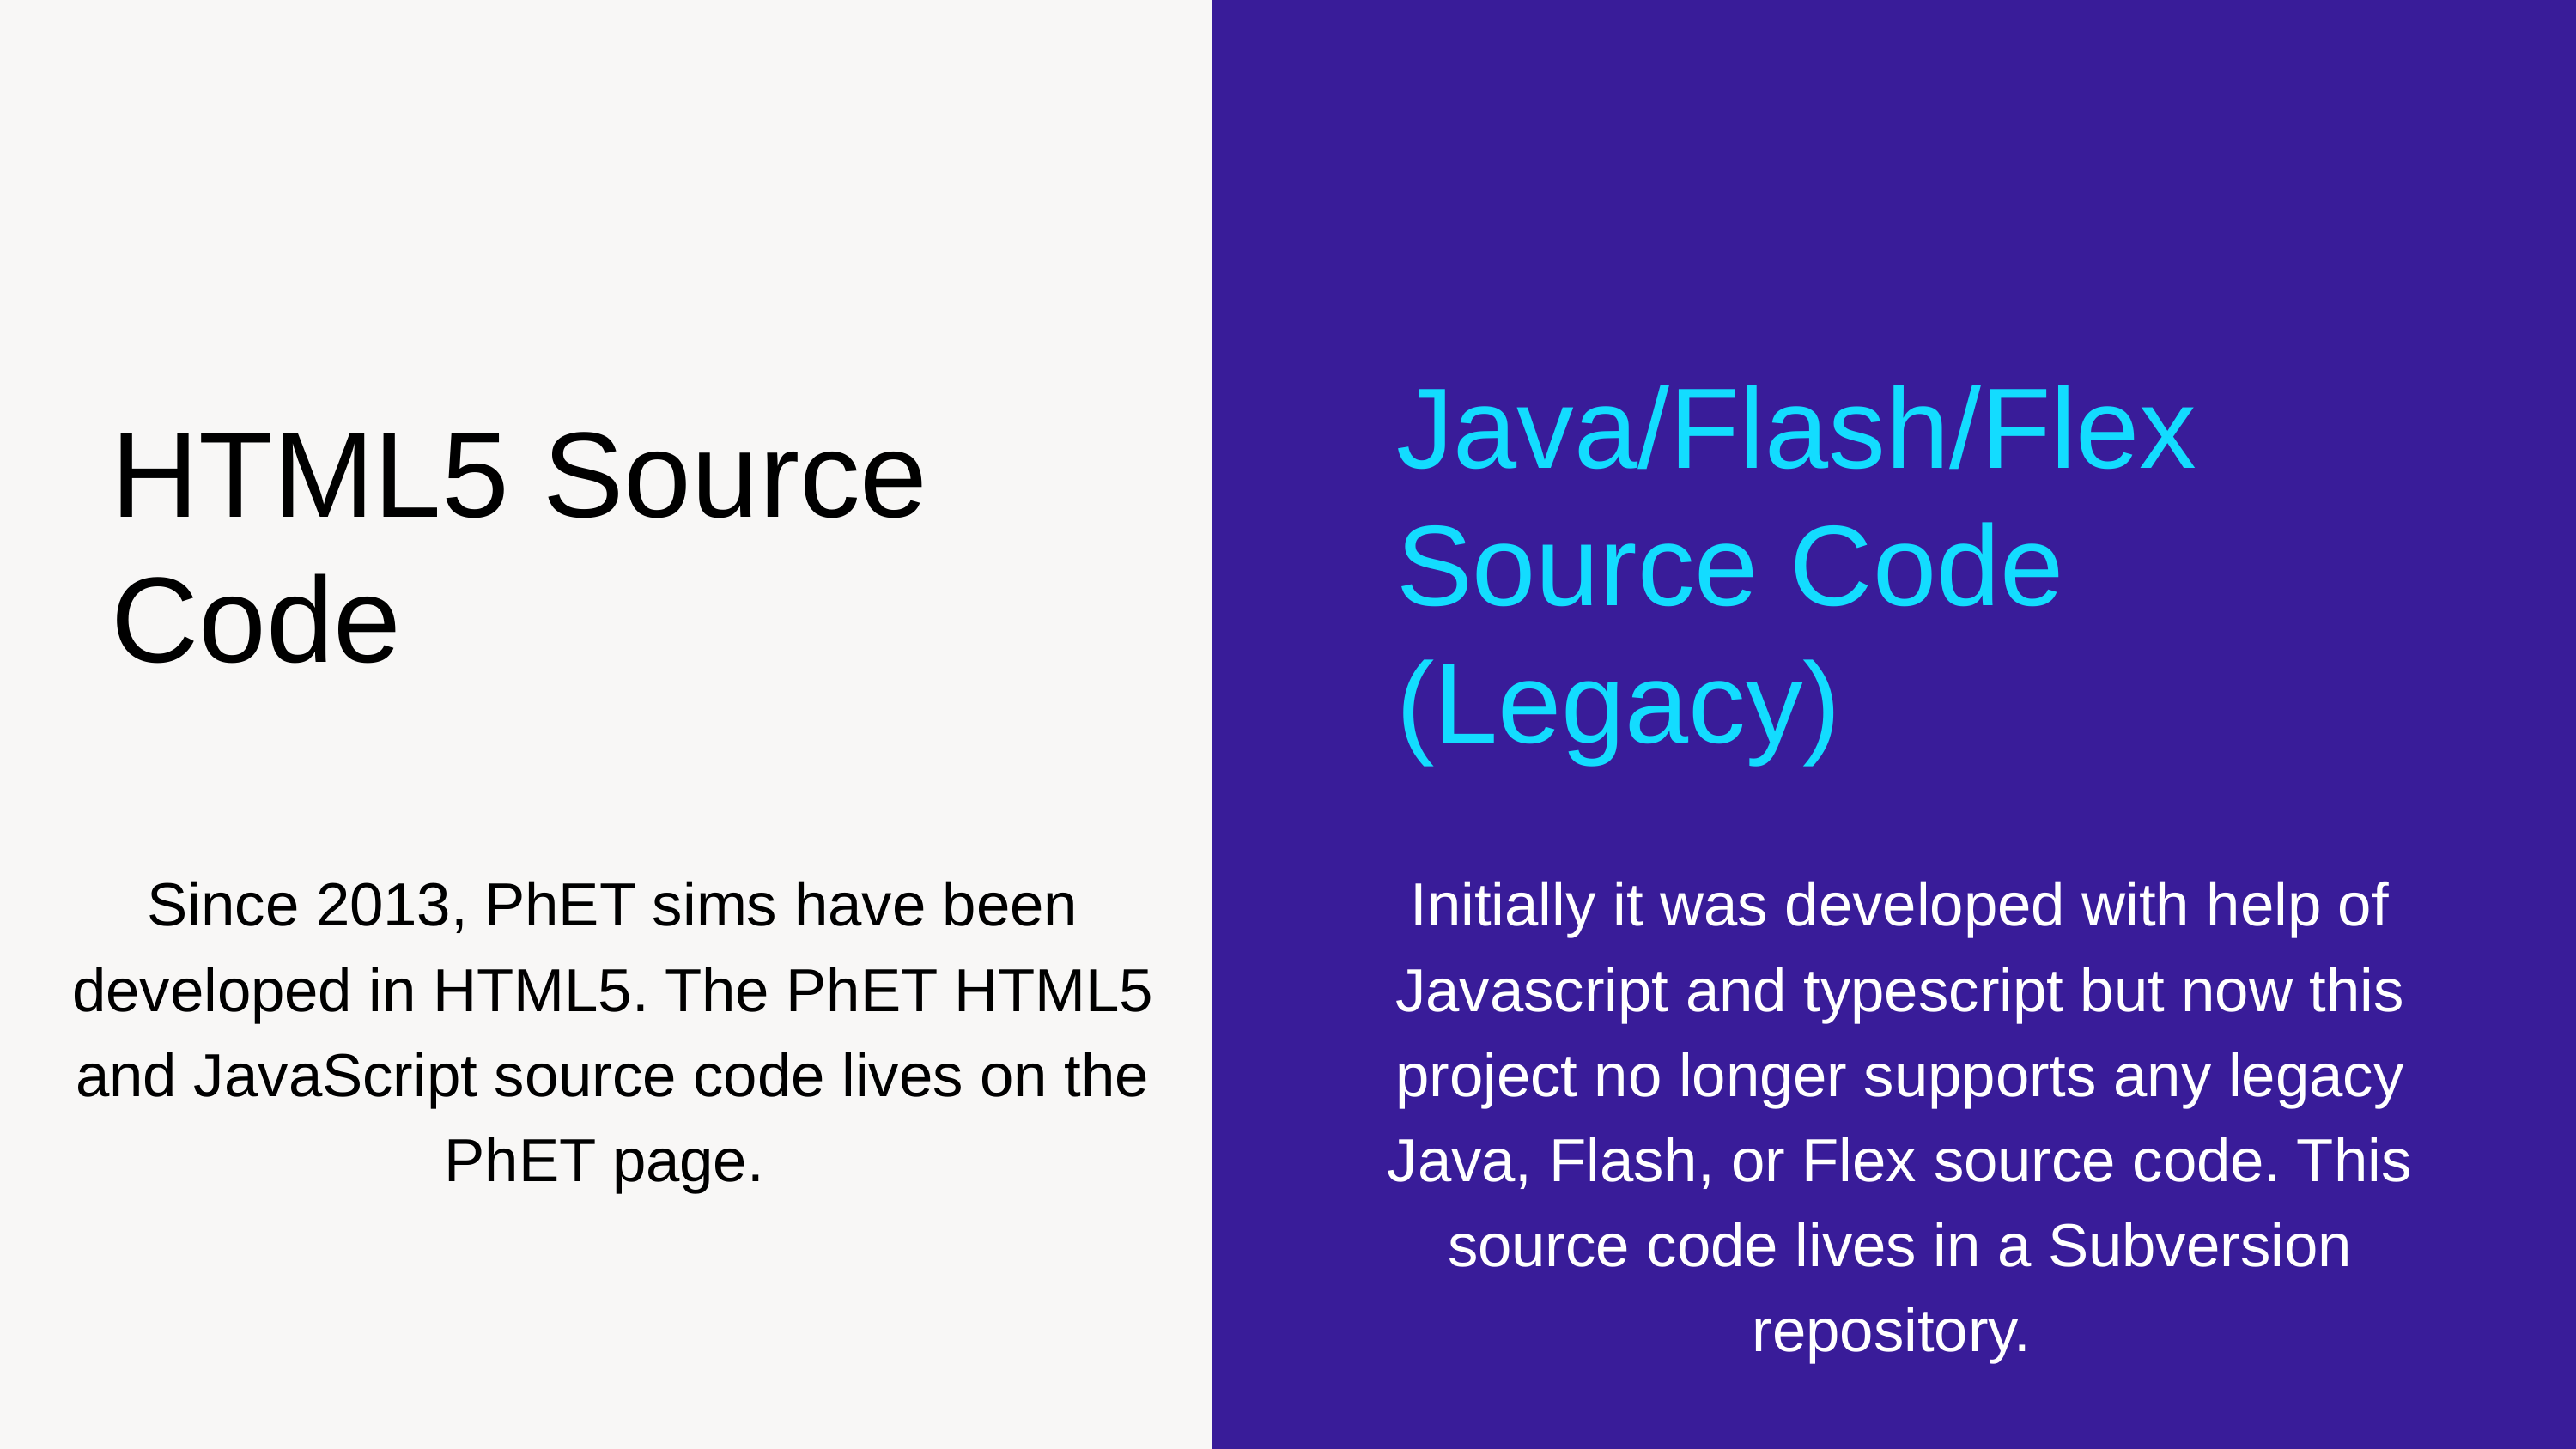

HTML5 Source Code

Java/Flash/Flex Source Code (Legacy)

Since 2013, PhET sims have been developed in HTML5. The PhET HTML5 and JavaScript source code lives on the PhET page.
Initially it was developed with help of Javascript and typescript but now this project no longer supports any legacy Java, Flash, or Flex source code. This source code lives in a Subversion repository.